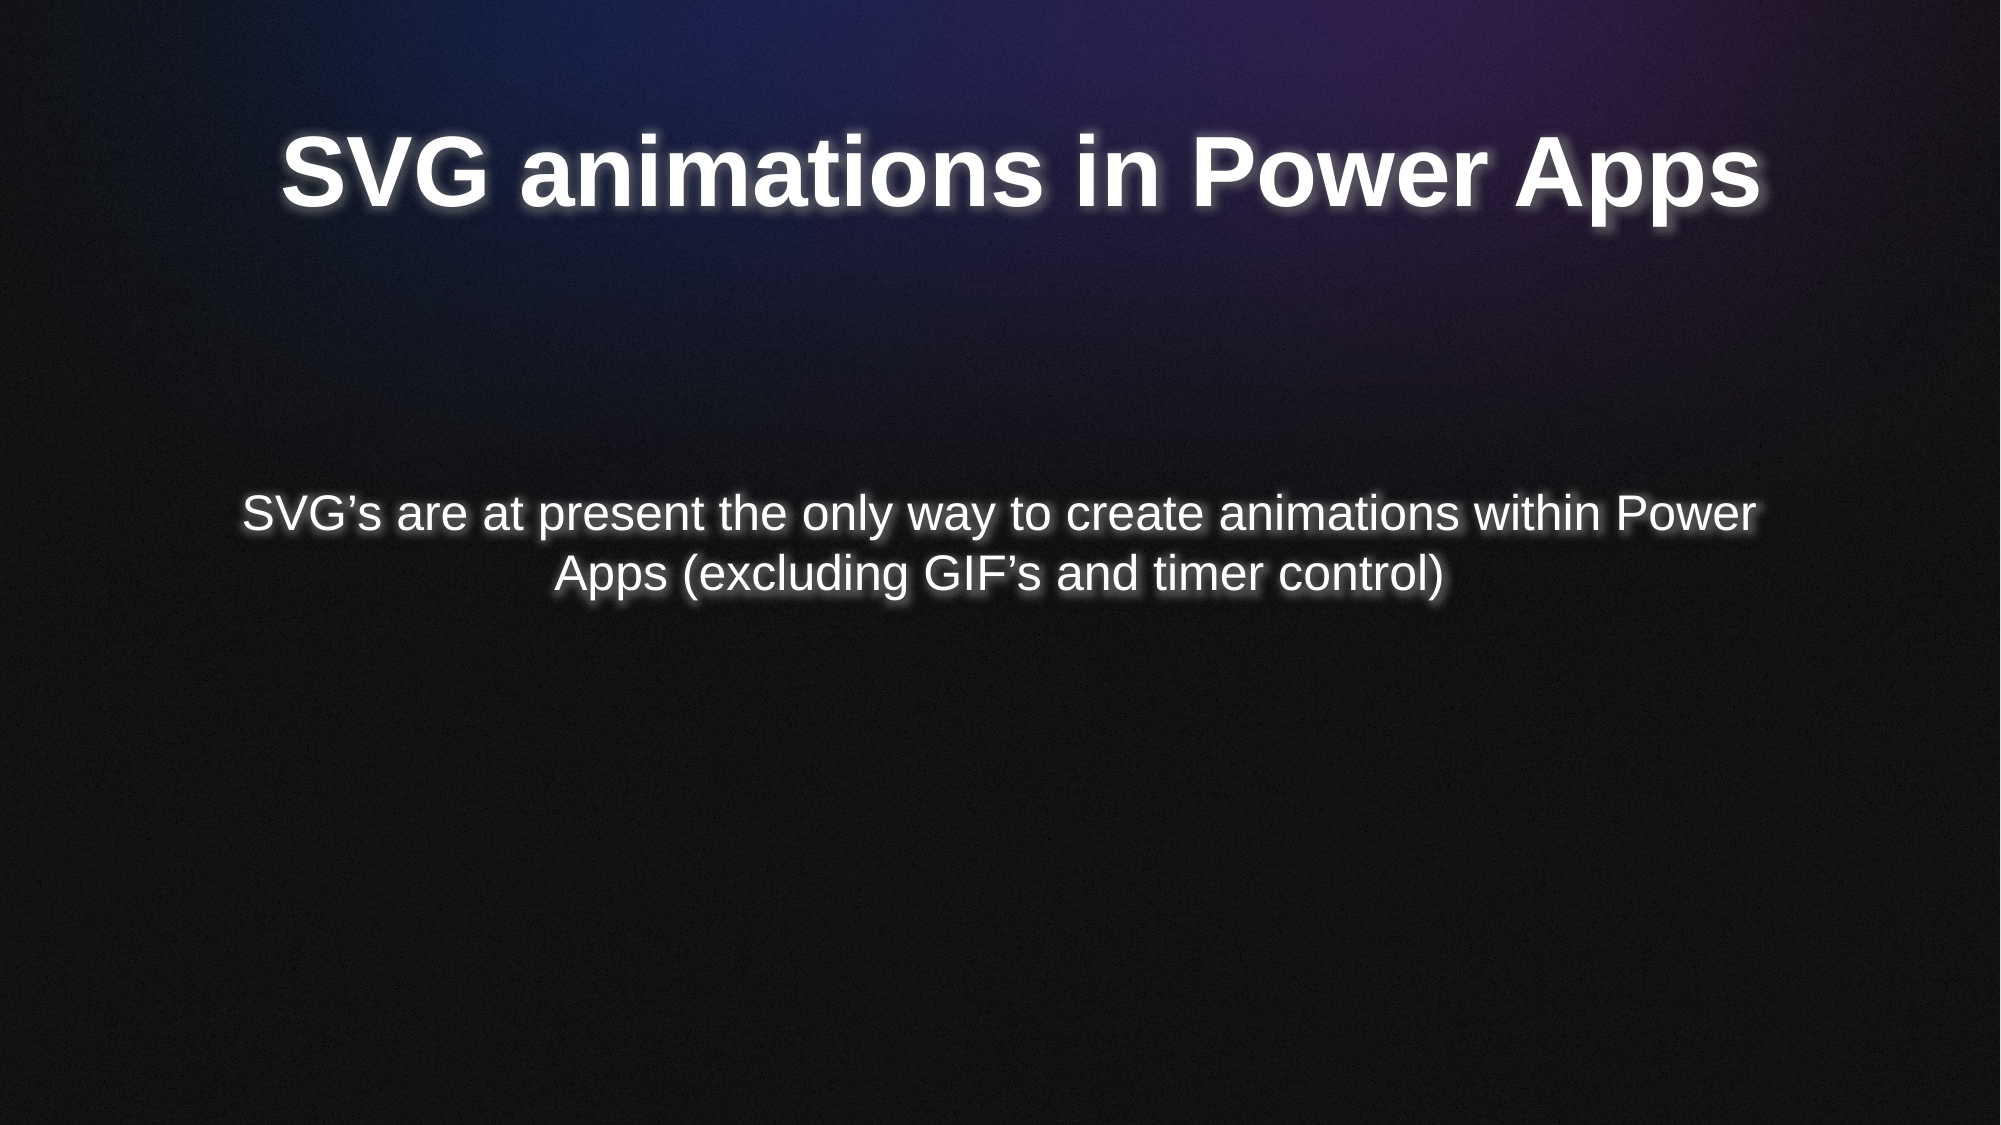

SVG animations in Power Apps
SVG’s are at present the only way to create animations within Power Apps (excluding GIF’s and timer control)